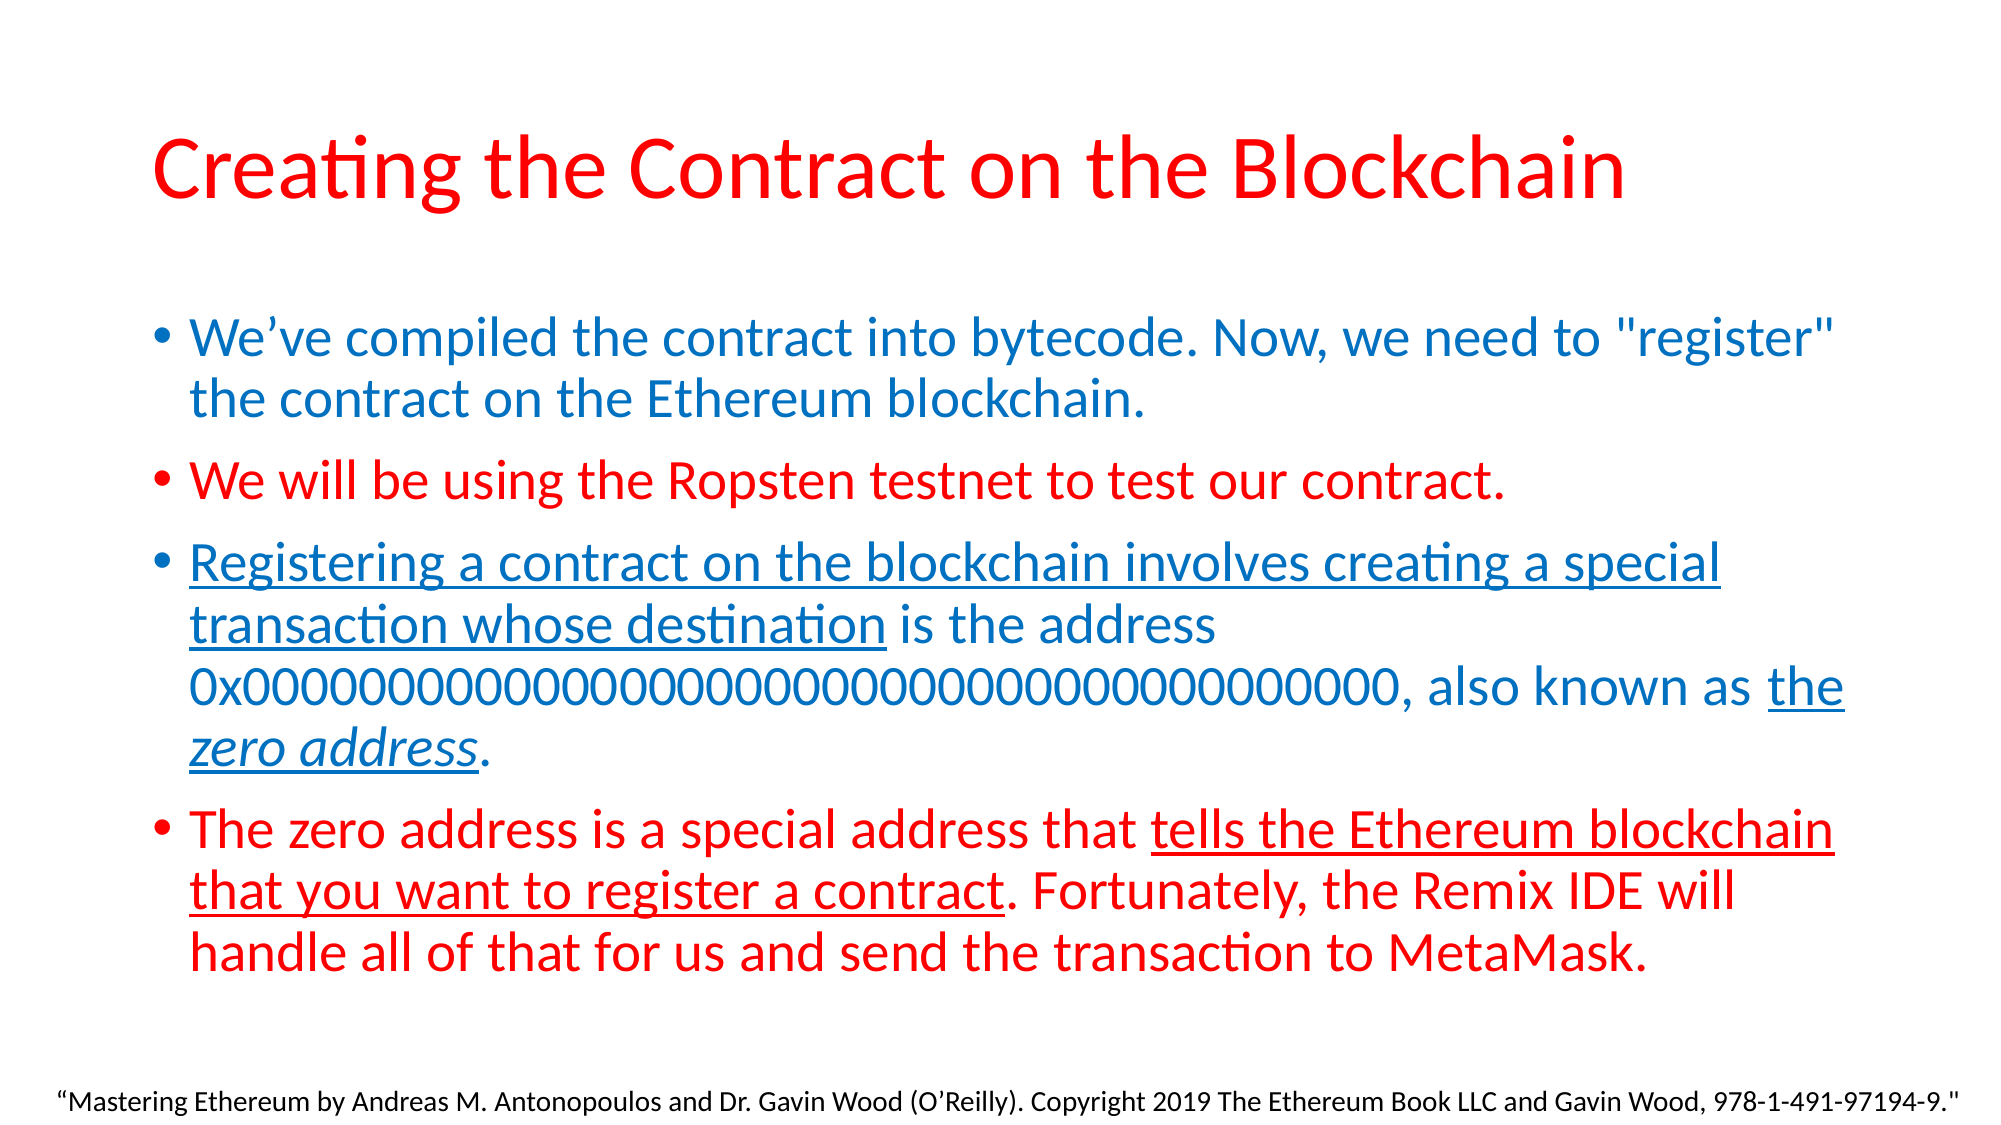

# Creating the Contract on the Blockchain
We’ve compiled the contract into bytecode. Now, we need to "register" the contract on the Ethereum blockchain.
We will be using the Ropsten testnet to test our contract.
Registering a contract on the blockchain involves creating a special transaction whose destination is the address 0x0000000000000000000000000000000000000000, also known as the zero address.
The zero address is a special address that tells the Ethereum blockchain that you want to register a contract. Fortunately, the Remix IDE will handle all of that for us and send the transaction to MetaMask.
“Mastering Ethereum by Andreas M. Antonopoulos and Dr. Gavin Wood (O’Reilly). Copyright 2019 The Ethereum Book LLC and Gavin Wood, 978-1-491-97194-9."